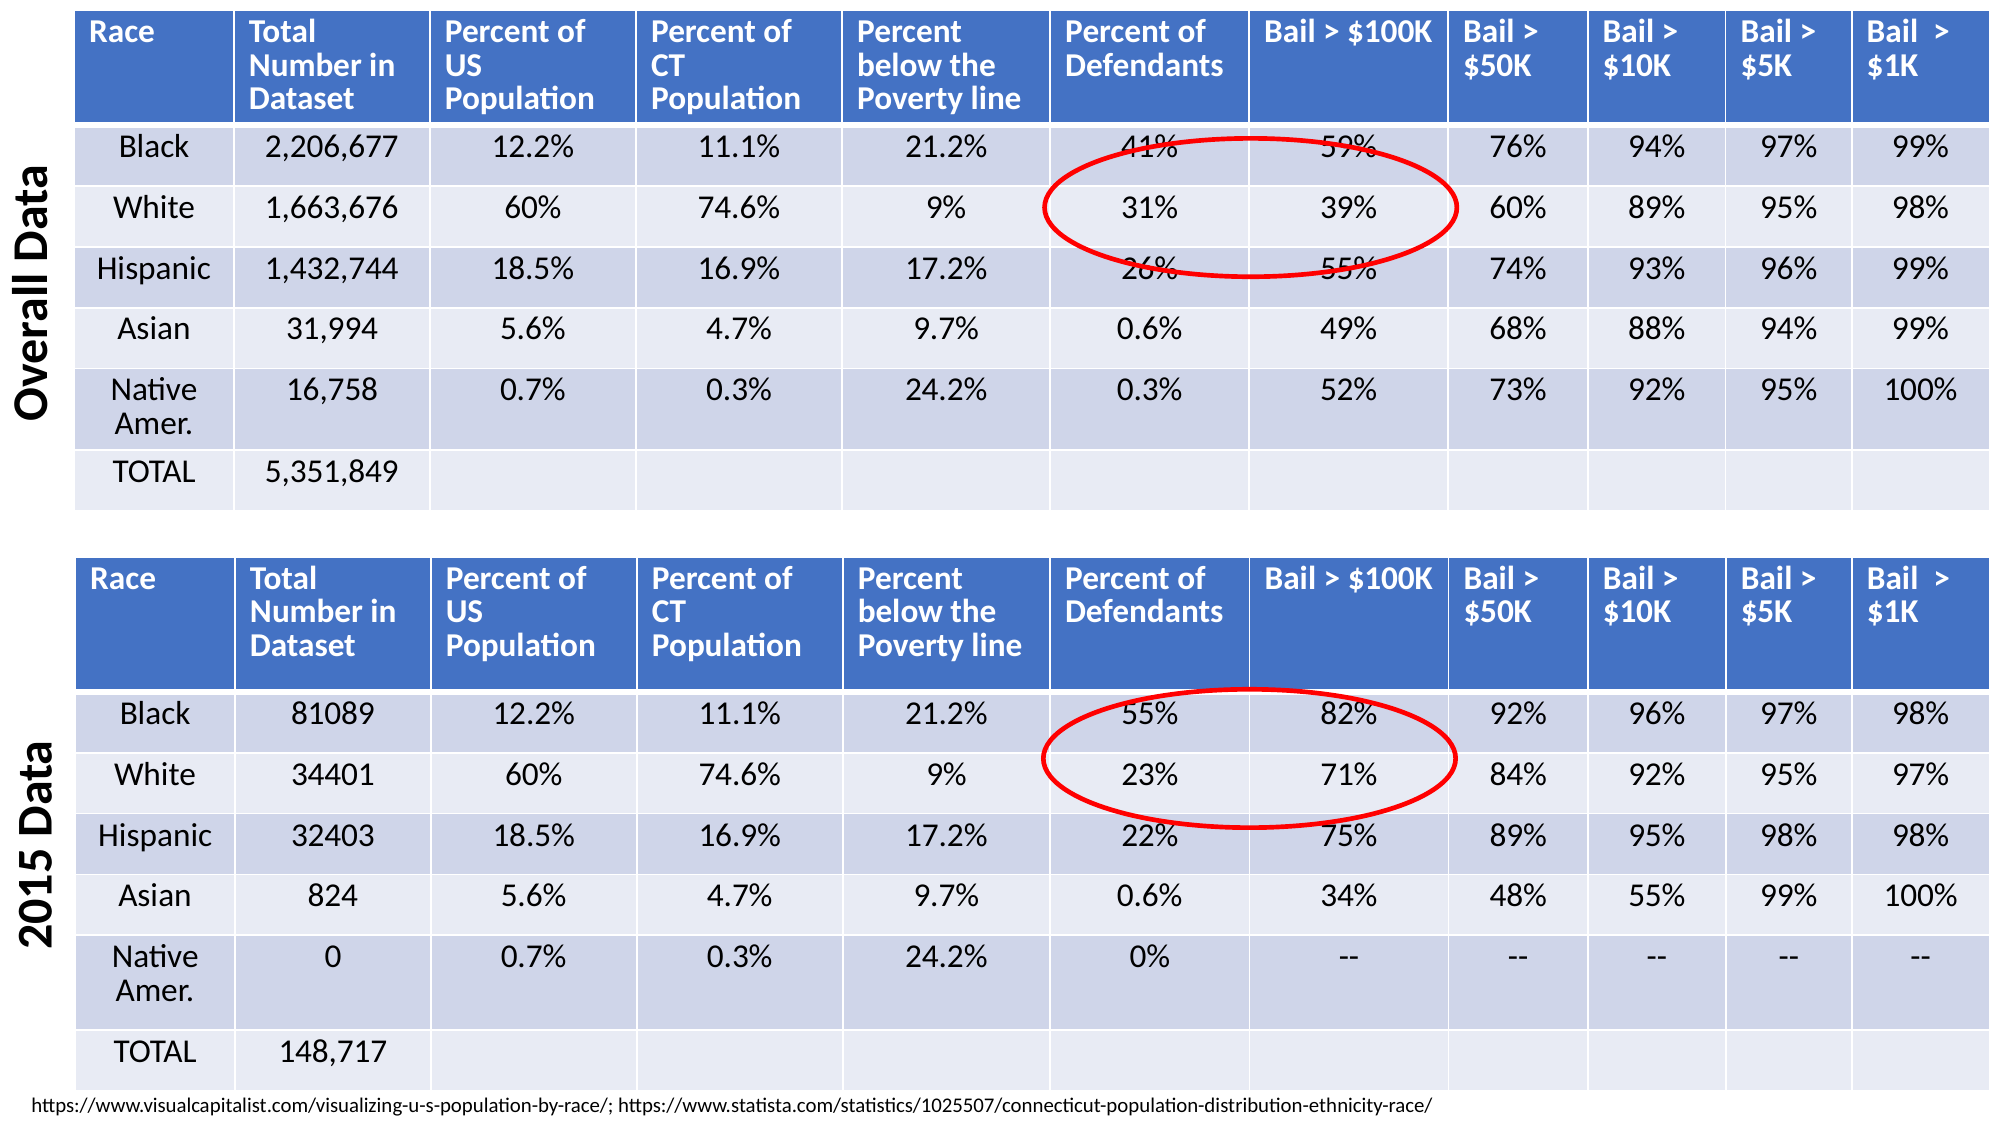

| Race | Total Number in Dataset | Percent of US Population | Percent of CT Population | Percent below the Poverty line | Percent of Defendants | Bail > $100K | Bail > $50K | Bail > $10K | Bail > $5K | Bail > $1K |
| --- | --- | --- | --- | --- | --- | --- | --- | --- | --- | --- |
| Black | 2,206,677 | 12.2% | 11.1% | 21.2% | 41% | 59% | 76% | 94% | 97% | 99% |
| White | 1,663,676 | 60% | 74.6% | 9% | 31% | 39% | 60% | 89% | 95% | 98% |
| Hispanic | 1,432,744 | 18.5% | 16.9% | 17.2% | 26% | 55% | 74% | 93% | 96% | 99% |
| Asian | 31,994 | 5.6% | 4.7% | 9.7% | 0.6% | 49% | 68% | 88% | 94% | 99% |
| Native Amer. | 16,758 | 0.7% | 0.3% | 24.2% | 0.3% | 52% | 73% | 92% | 95% | 100% |
| TOTAL | 5,351,849 |  |  |  |  |  |  |  |  |  |

Overall Data
| Race | Total Number in Dataset | Percent of US Population | Percent of CT Population | Percent below the Poverty line | Percent of Defendants | Bail > $100K | Bail > $50K | Bail > $10K | Bail > $5K | Bail > $1K |
| --- | --- | --- | --- | --- | --- | --- | --- | --- | --- | --- |
| Black | 81089 | 12.2% | 11.1% | 21.2% | 55% | 82% | 92% | 96% | 97% | 98% |
| White | 34401 | 60% | 74.6% | 9% | 23% | 71% | 84% | 92% | 95% | 97% |
| Hispanic | 32403 | 18.5% | 16.9% | 17.2% | 22% | 75% | 89% | 95% | 98% | 98% |
| Asian | 824 | 5.6% | 4.7% | 9.7% | 0.6% | 34% | 48% | 55% | 99% | 100% |
| Native Amer. | 0 | 0.7% | 0.3% | 24.2% | 0% | -- | -- | -- | -- | -- |
| TOTAL | 148,717 |  |  |  |  |  |  |  |  |  |

2015 Data
https://www.visualcapitalist.com/visualizing-u-s-population-by-race/; https://www.statista.com/statistics/1025507/connecticut-population-distribution-ethnicity-race/